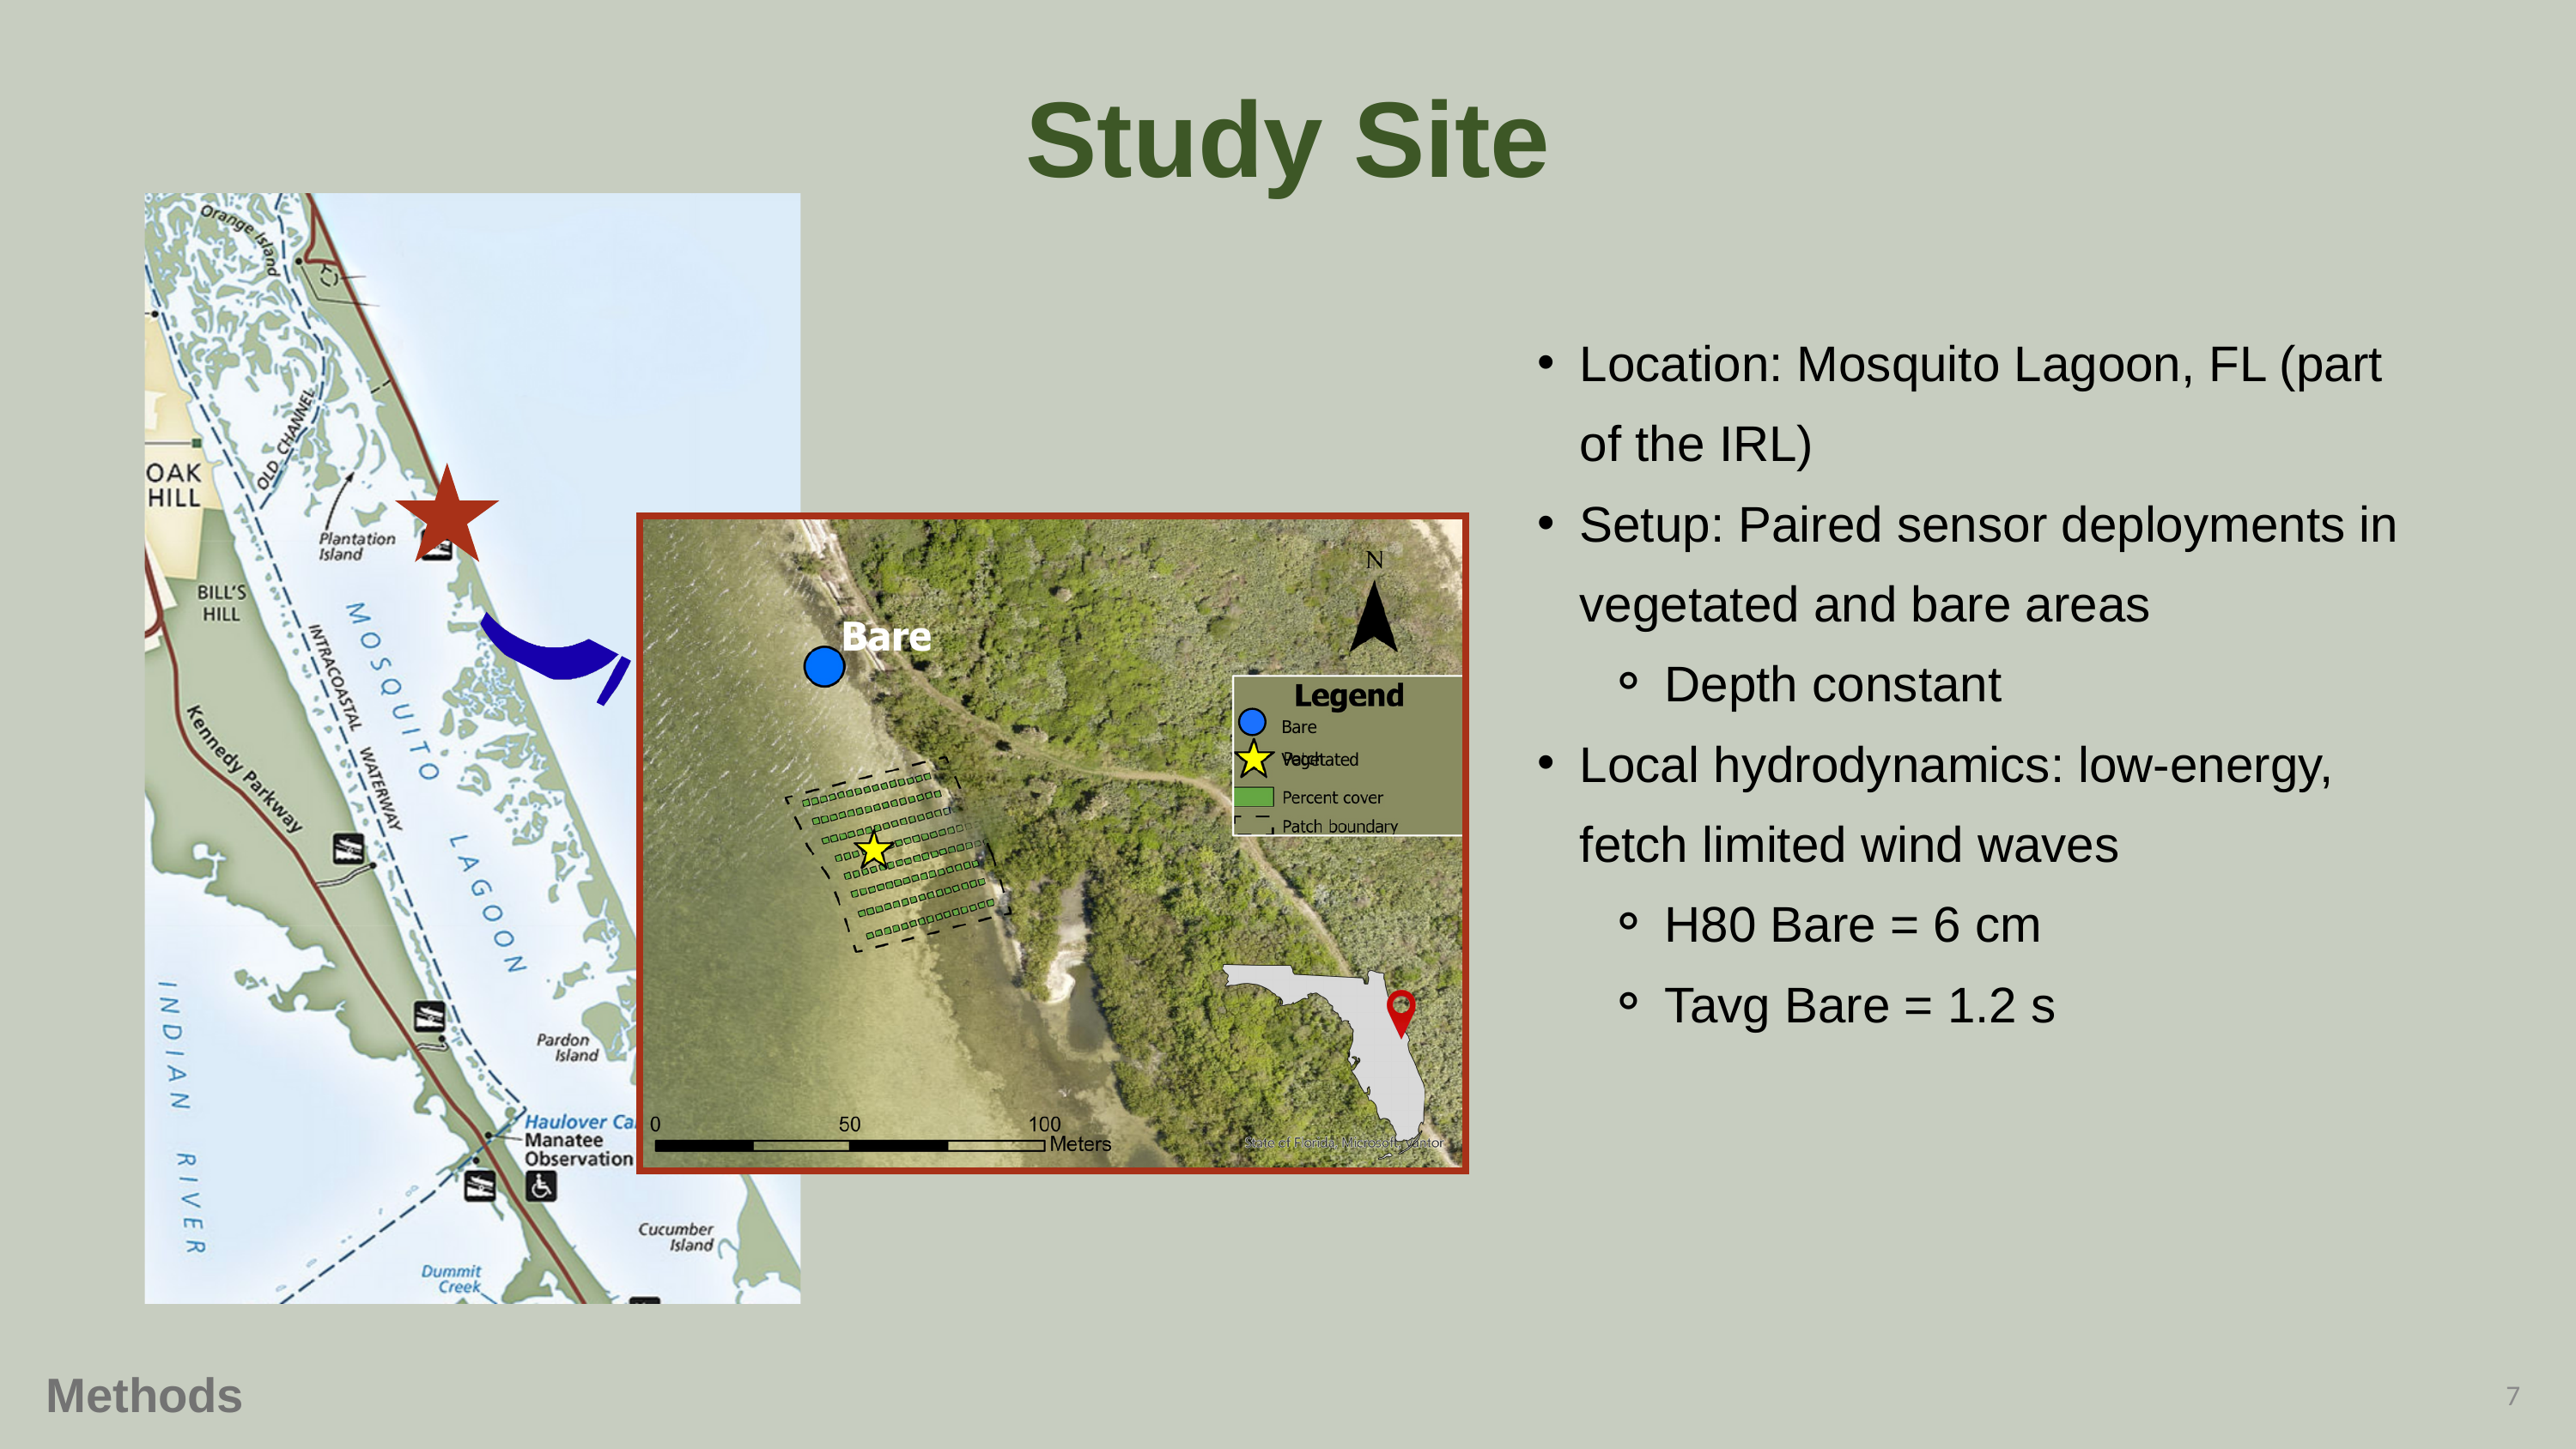

Study Site

Location: Mosquito Lagoon, FL (part of the IRL)
Setup: Paired sensor deployments in vegetated and bare areas
Depth constant
Local hydrodynamics: low-energy, fetch limited wind waves
H80 Bare = 6 cm
Tavg Bare = 1.2 s

Bare

Vegetated

Vegetated
Methods
7